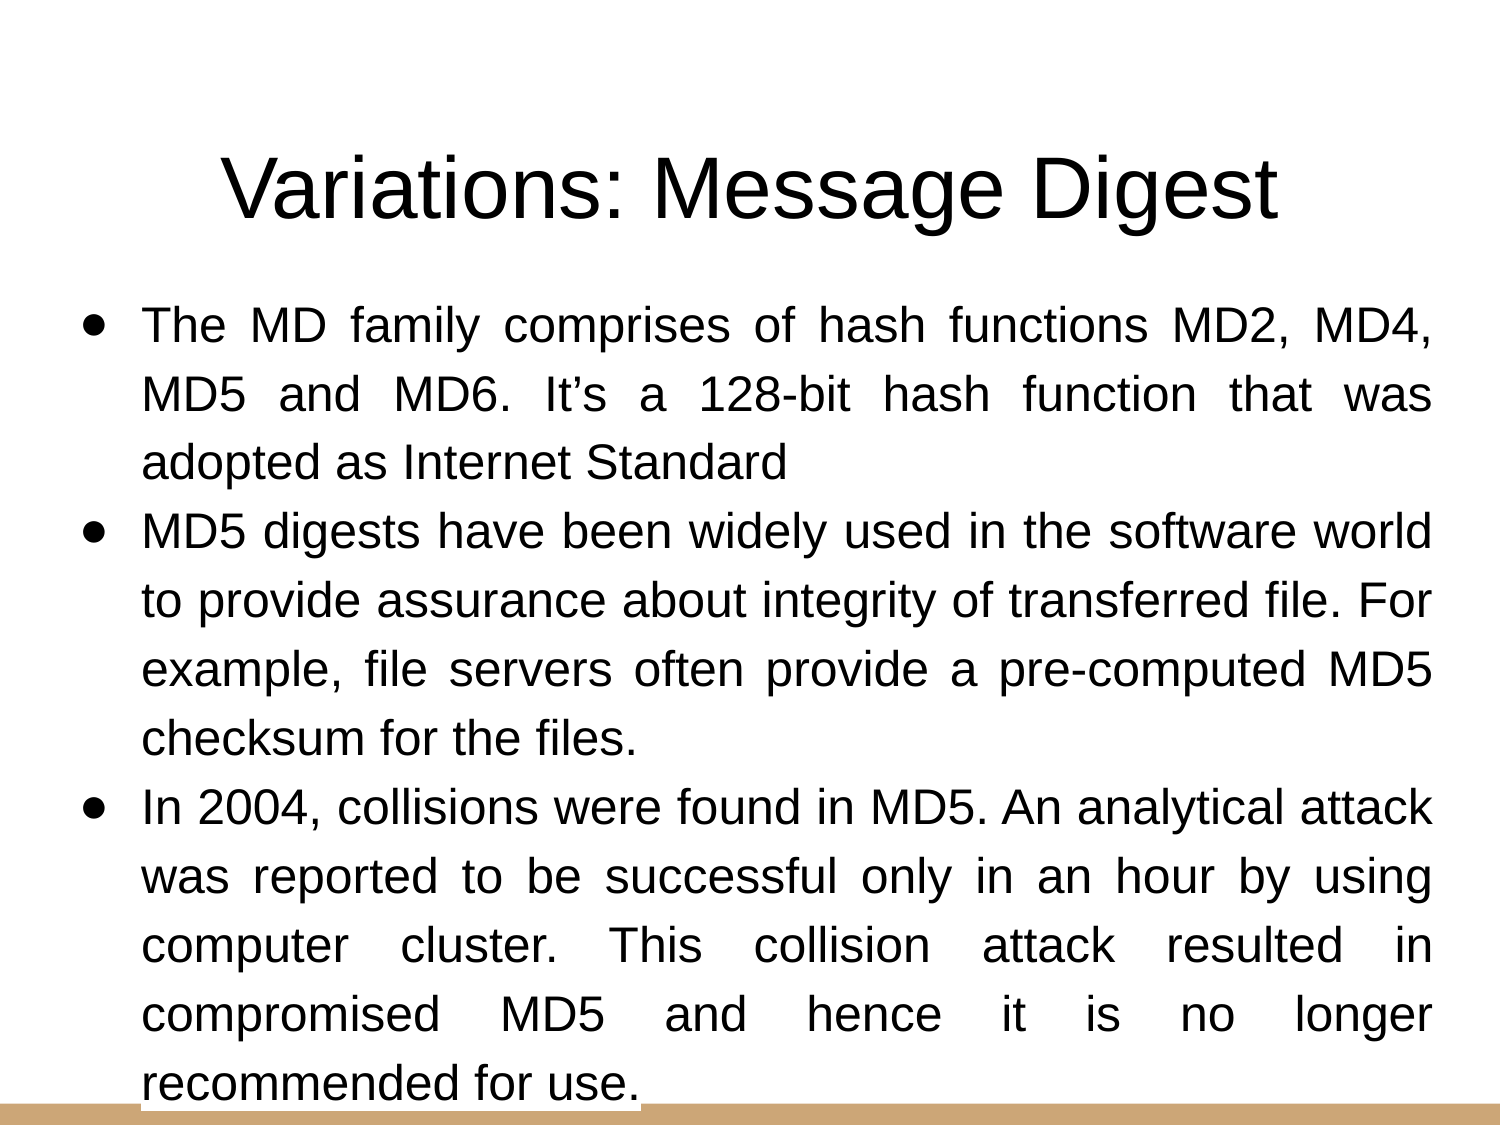

# Variations: Message Digest
The MD family comprises of hash functions MD2, MD4, MD5 and MD6. It’s a 128-bit hash function that was adopted as Internet Standard
MD5 digests have been widely used in the software world to provide assurance about integrity of transferred file. For example, file servers often provide a pre-computed MD5 checksum for the files.
In 2004, collisions were found in MD5. An analytical attack was reported to be successful only in an hour by using computer cluster. This collision attack resulted in compromised MD5 and hence it is no longer recommended for use.